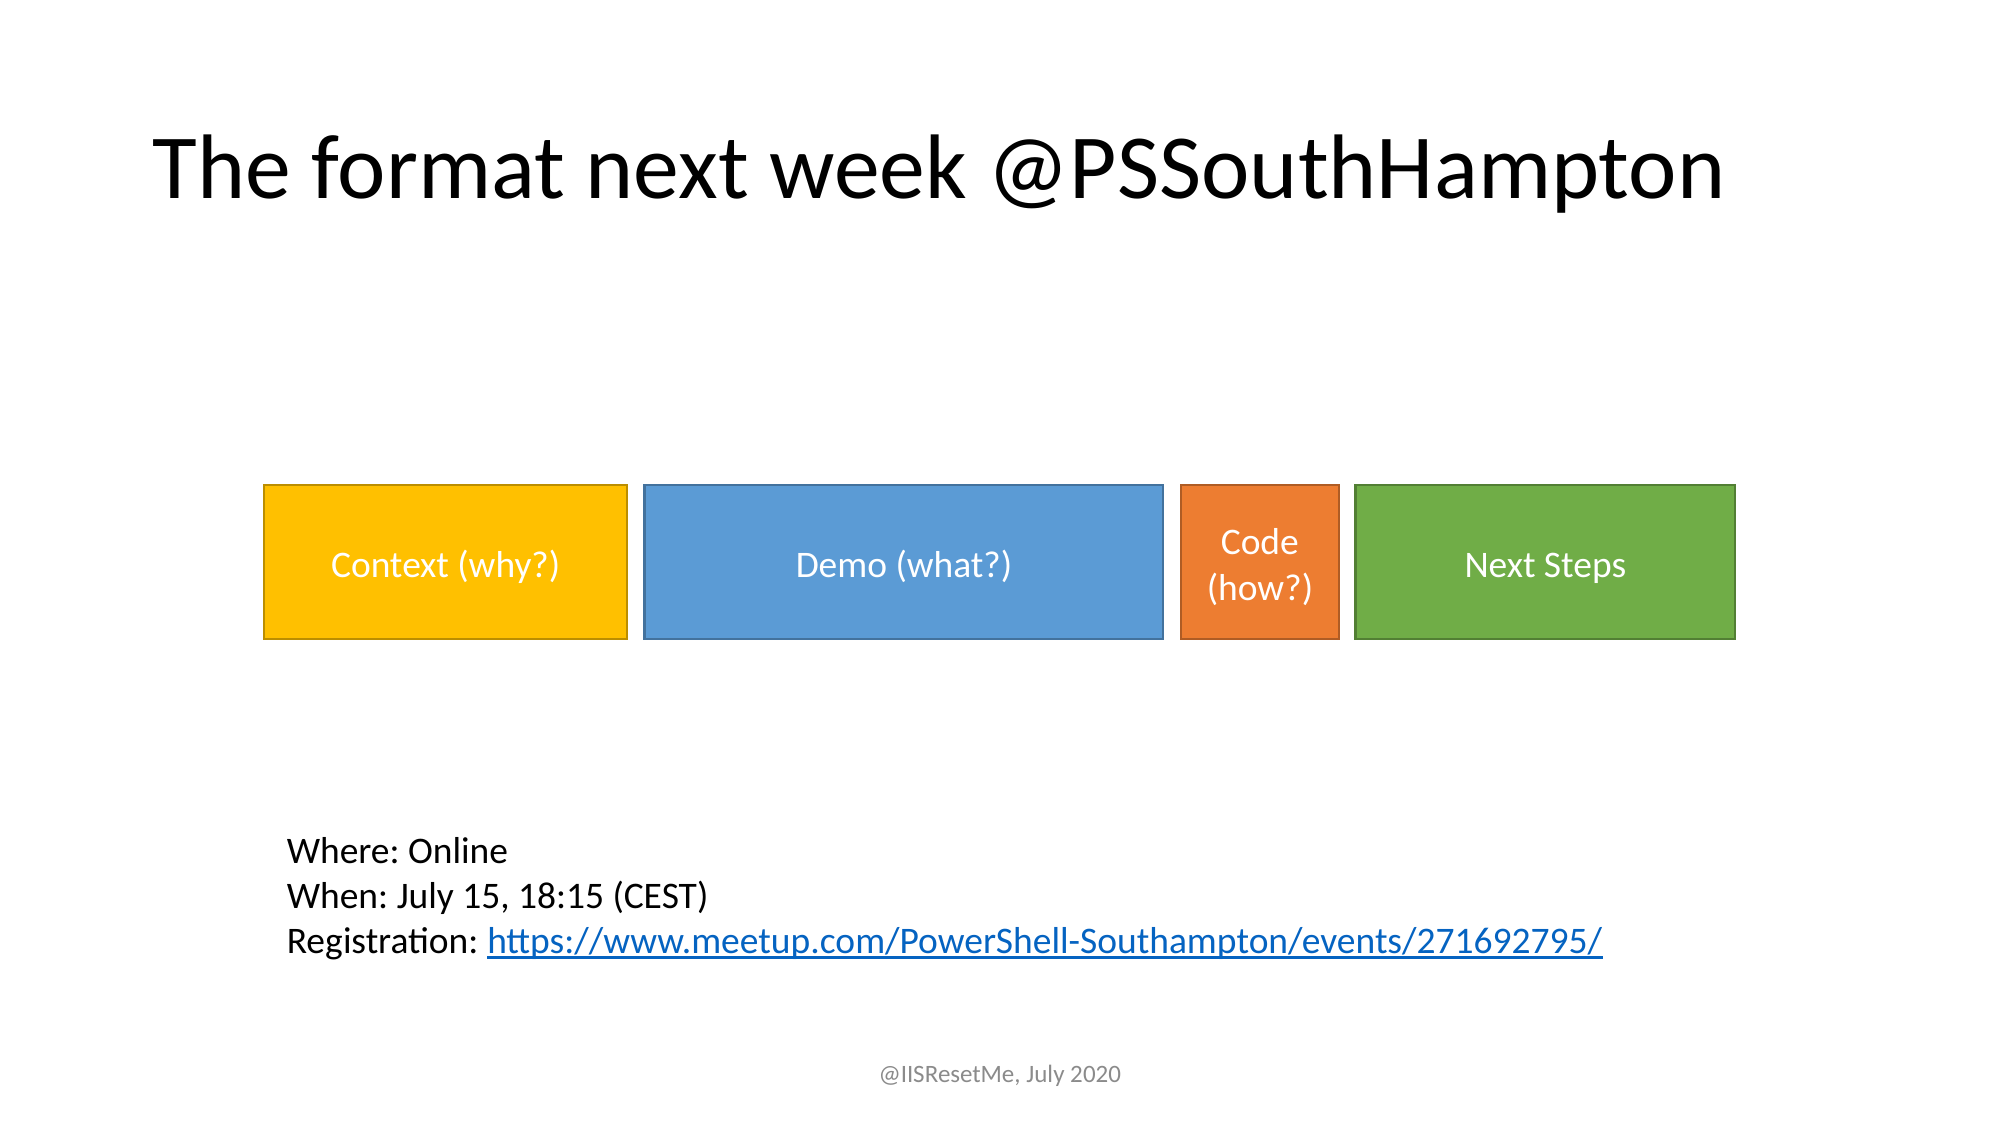

# The format next week @PSSouthHampton
Context (why?)
Demo (what?)
Code (how?)
Next Steps
Where: Online
When: July 15, 18:15 (CEST)
Registration: https://www.meetup.com/PowerShell-Southampton/events/271692795/
@IISResetMe, July 2020